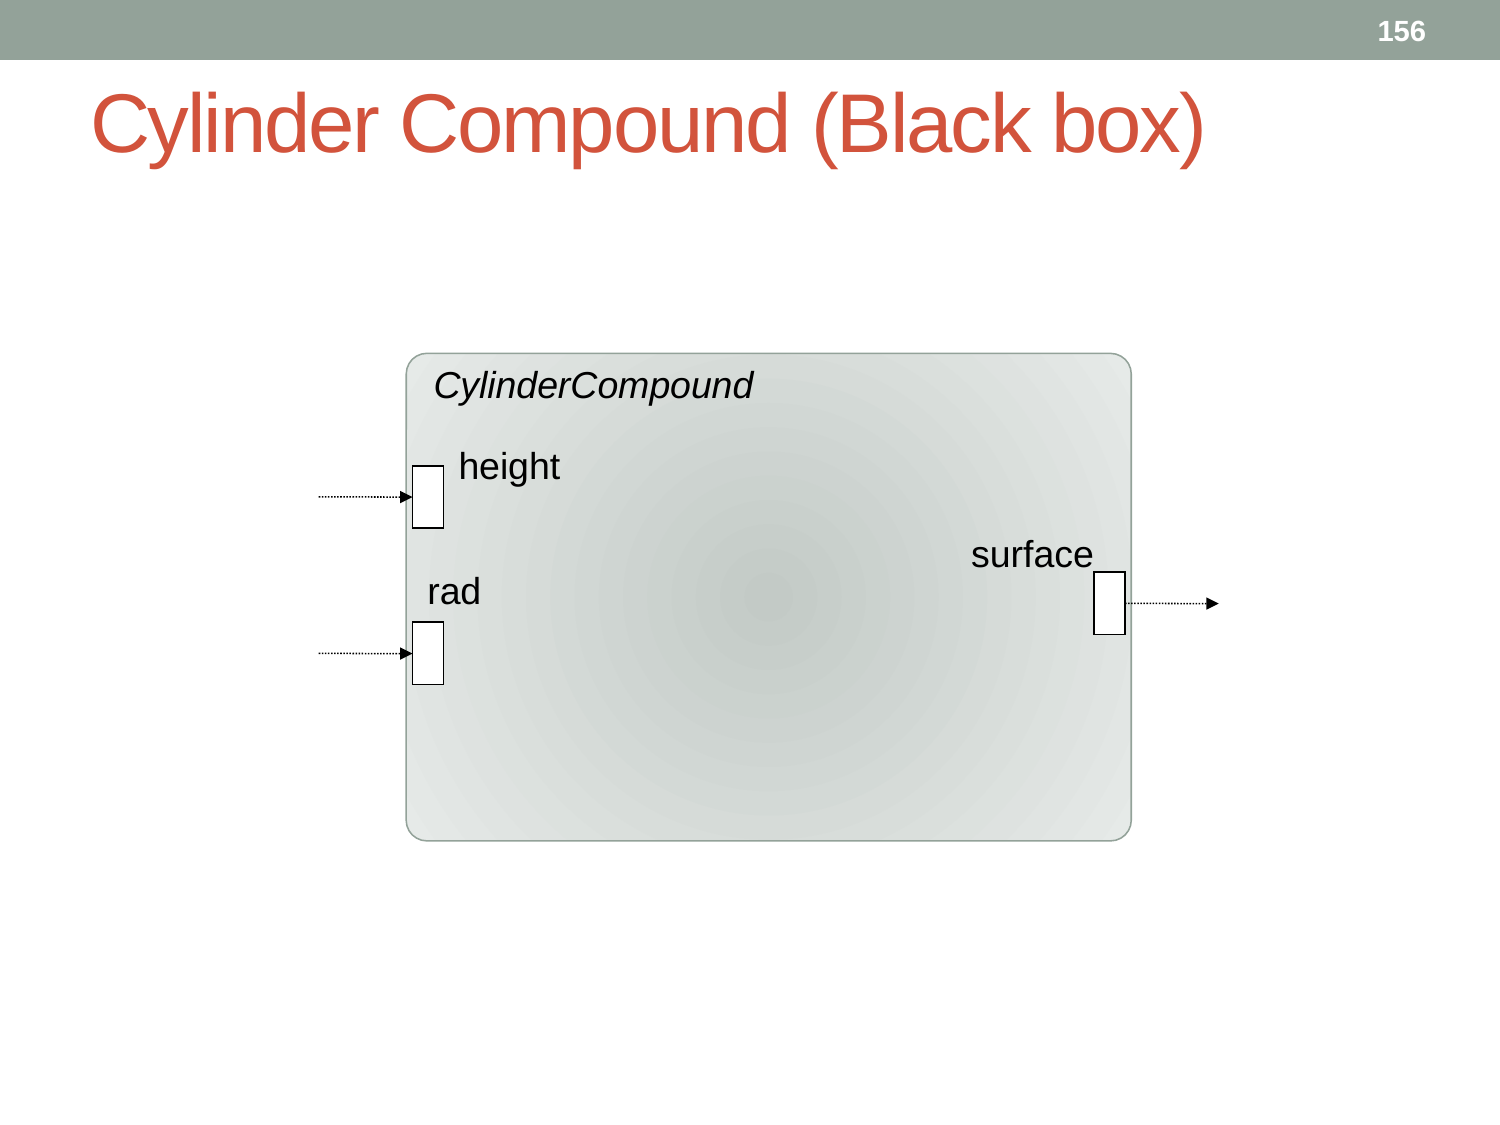

156
# Cylinder Compound (Black box)

CylinderCompound
height

surface
rad